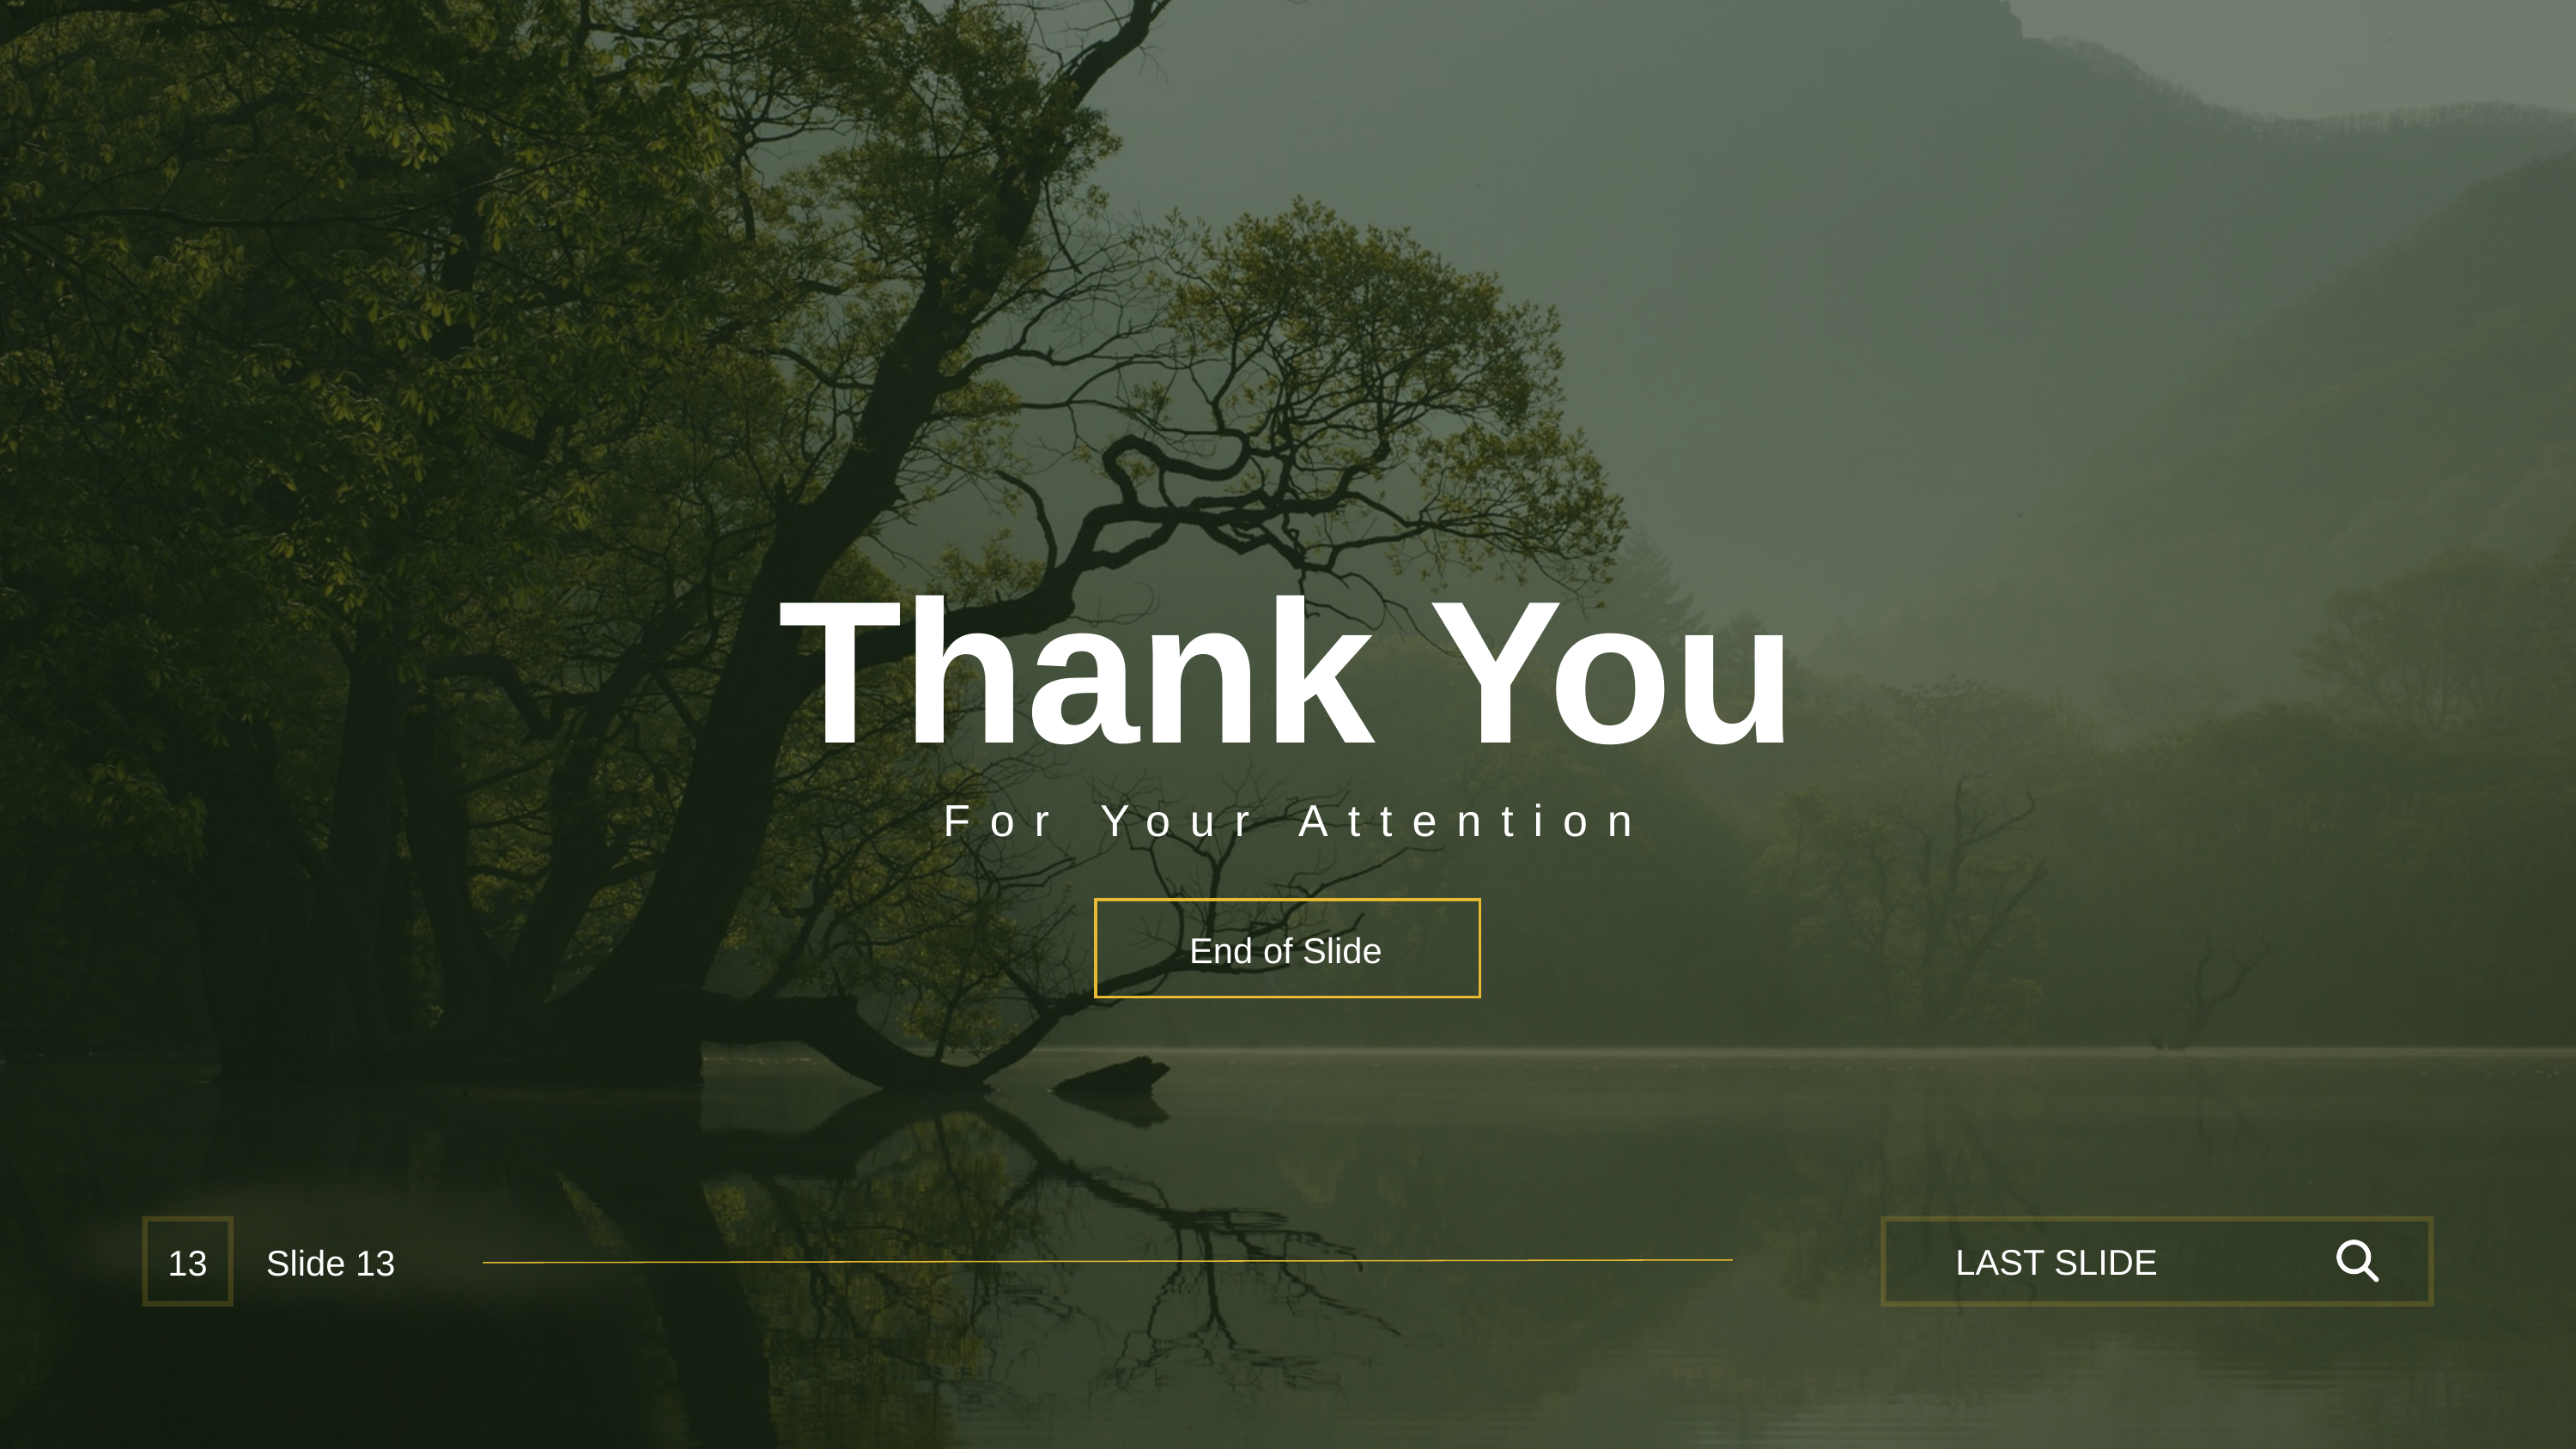

Thank You
For Your Attention

End of Slide

13
Slide 13
LAST SLIDE